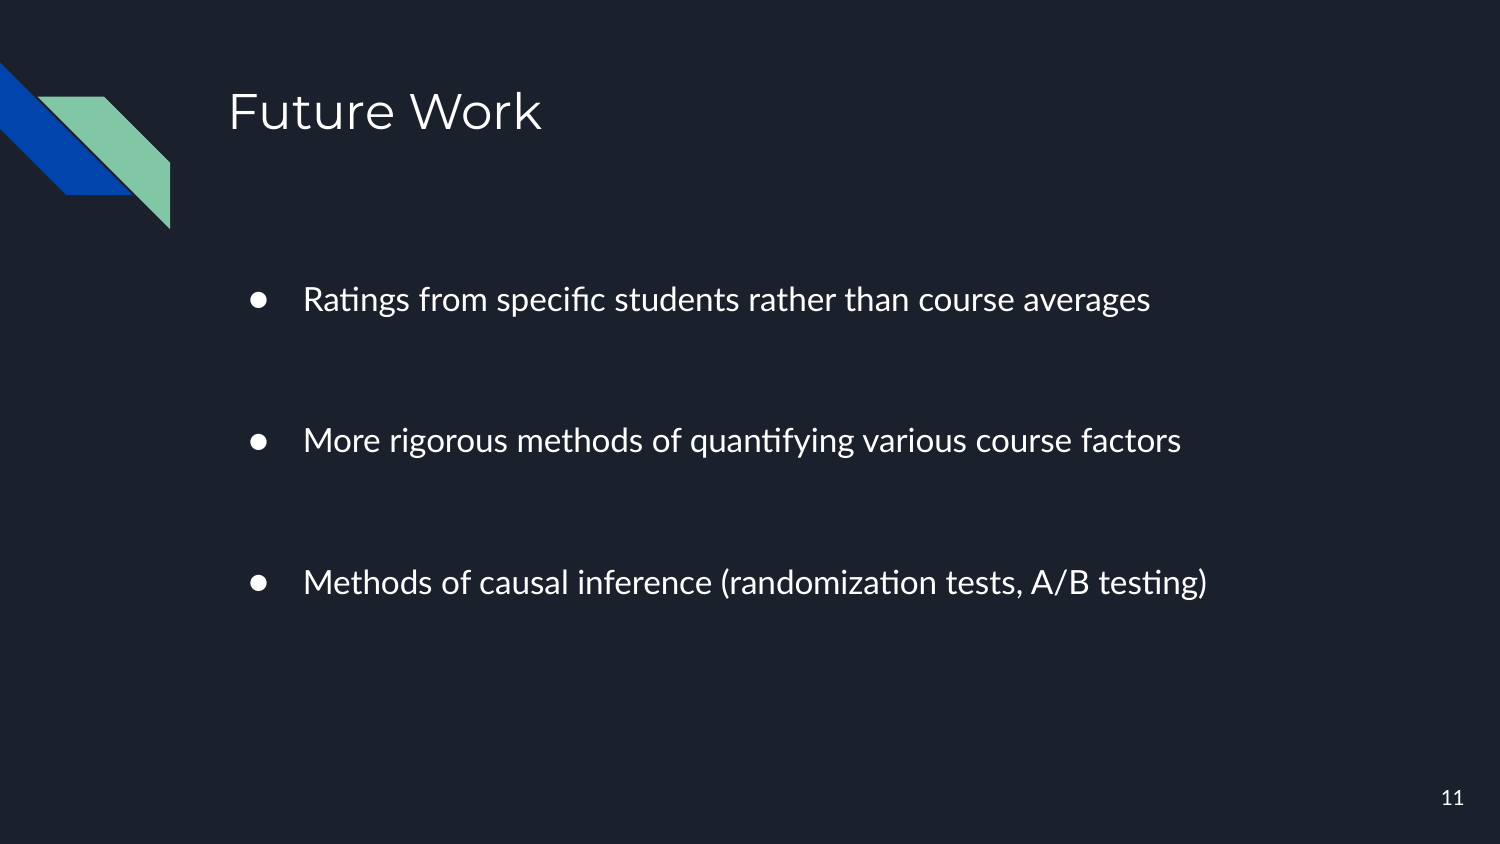

# Future Work
Ratings from specific students rather than course averages

More rigorous methods of quantifying various course factors

Methods of causal inference (randomization tests, A/B testing)
11